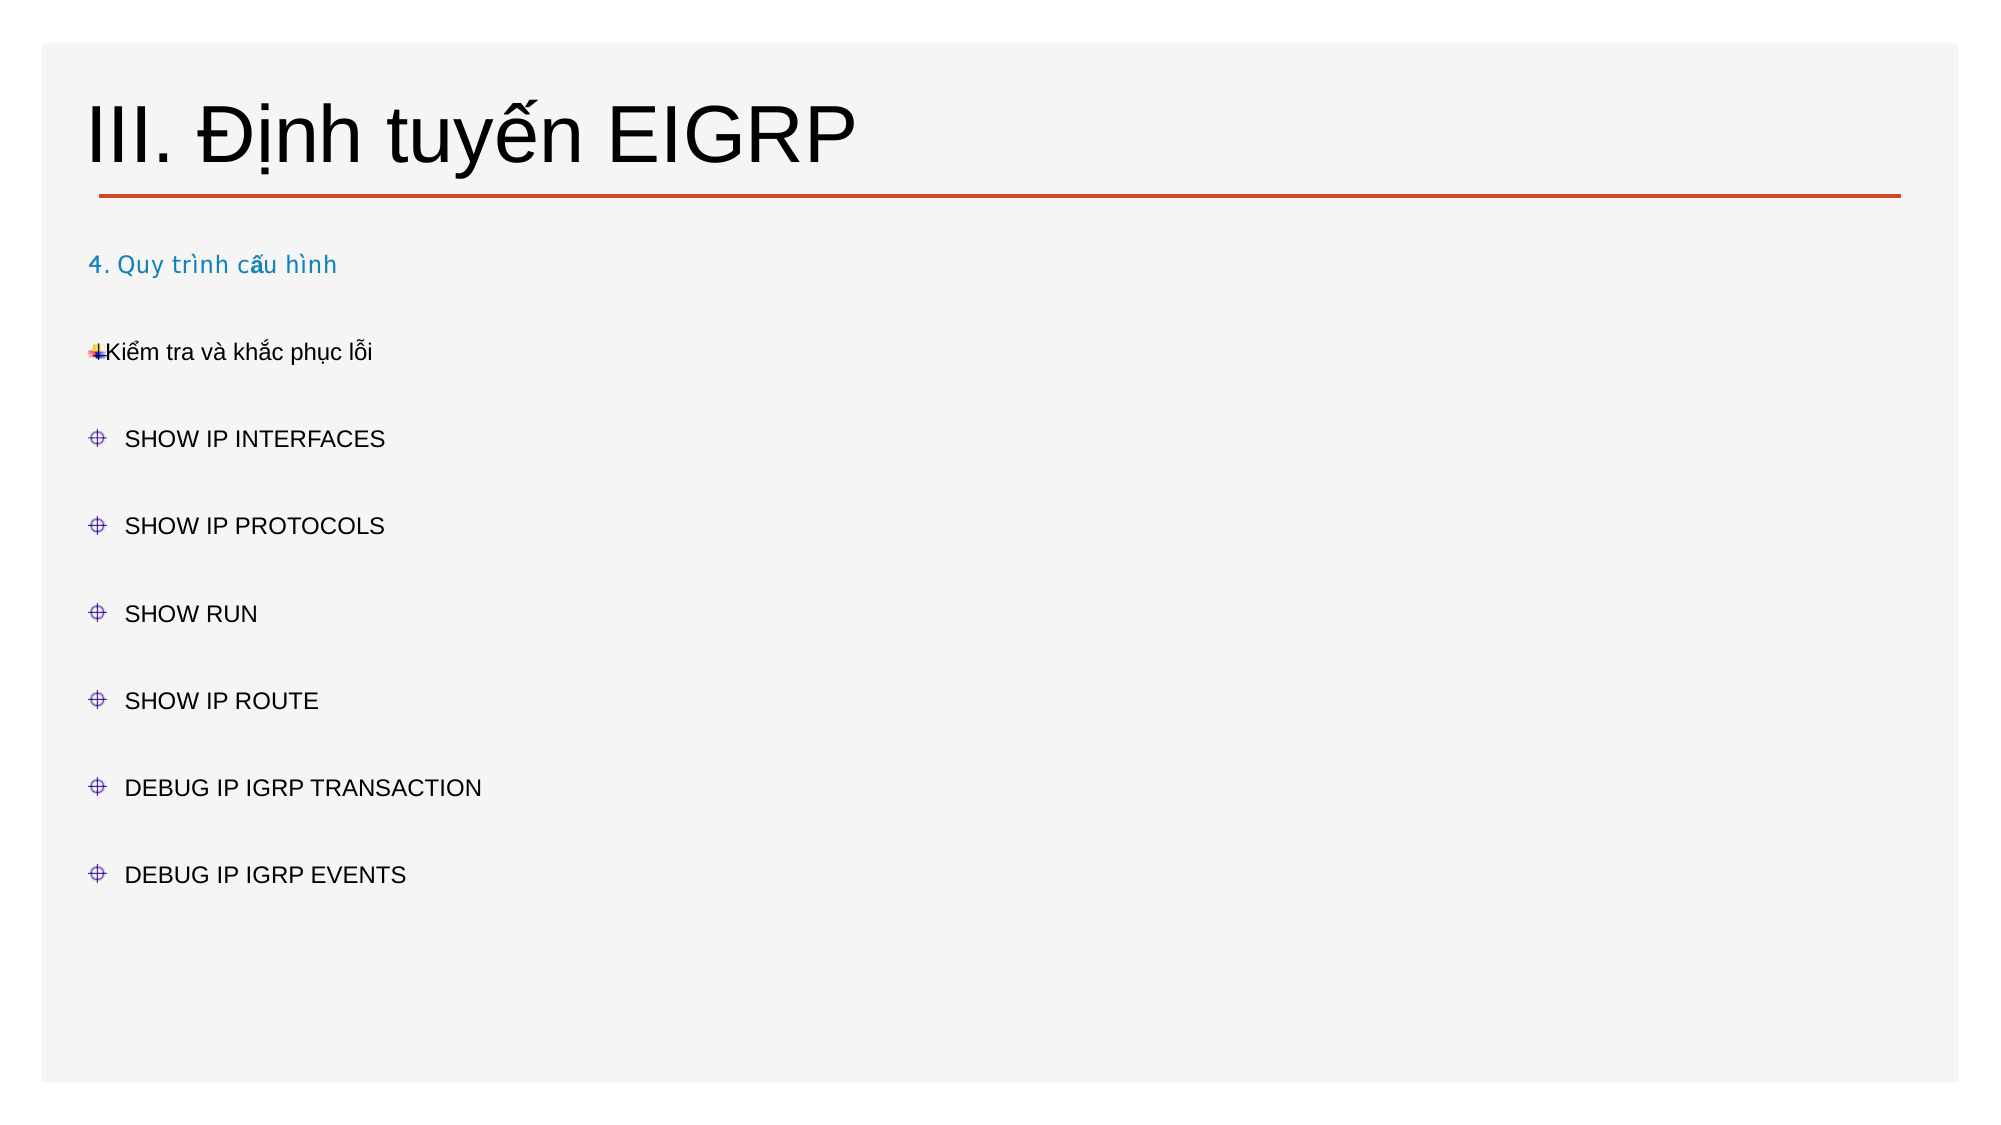

# III. Định tuyến EIGRP
4. Quy trình cấu hình
Kiểm tra và khắc phục lỗi
SHOW IP INTERFACES
SHOW IP PROTOCOLS
SHOW RUN
SHOW IP ROUTE
DEBUG IP IGRP TRANSACTION
DEBUG IP IGRP EVENTS